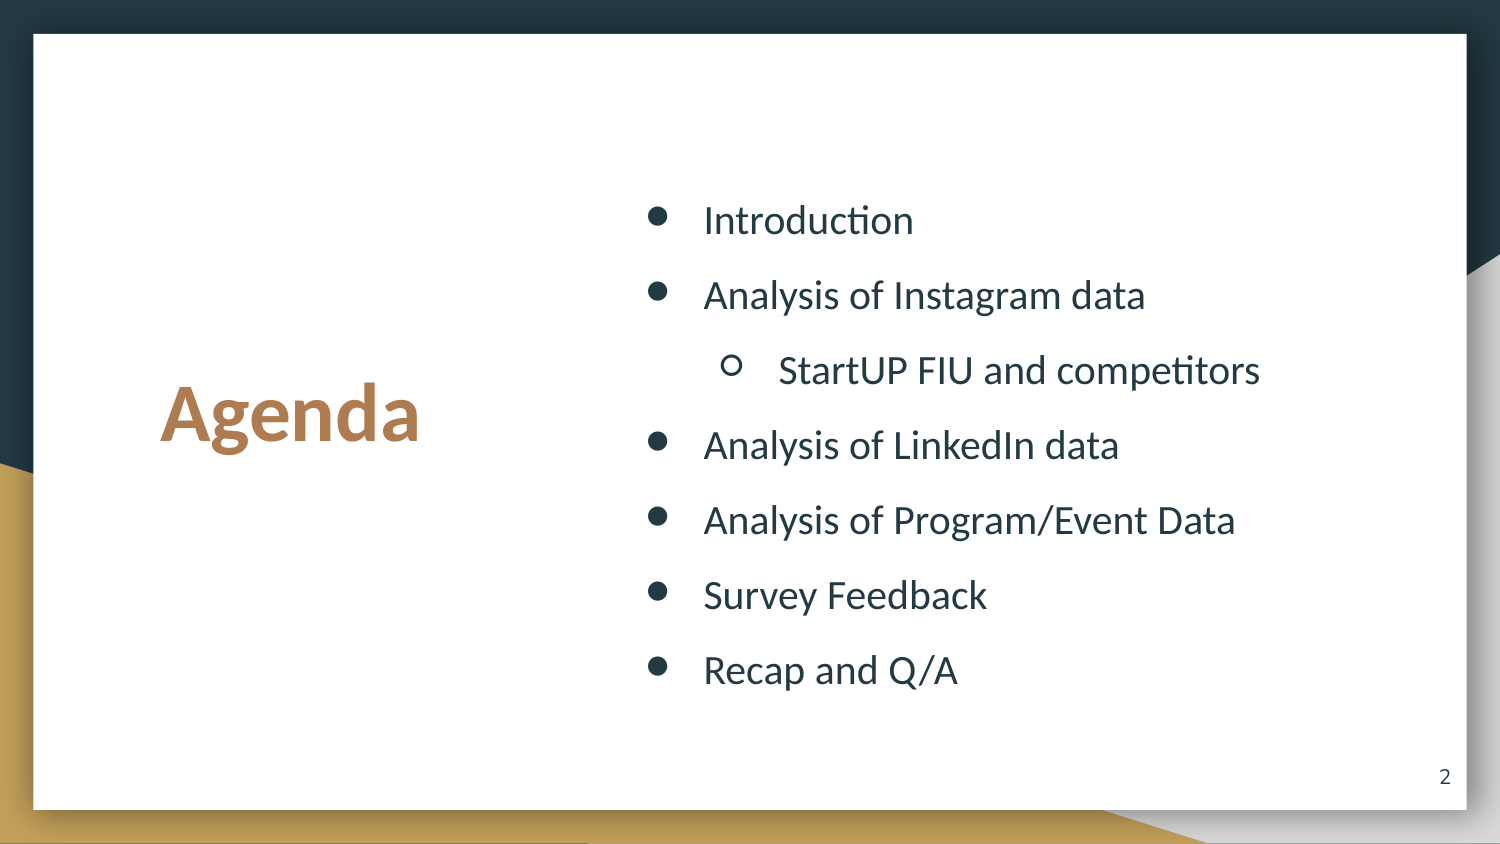

Introduction
Analysis of Instagram data
StartUP FIU and competitors
Analysis of LinkedIn data
Analysis of Program/Event Data
Survey Feedback
Recap and Q/A
# Agenda
2